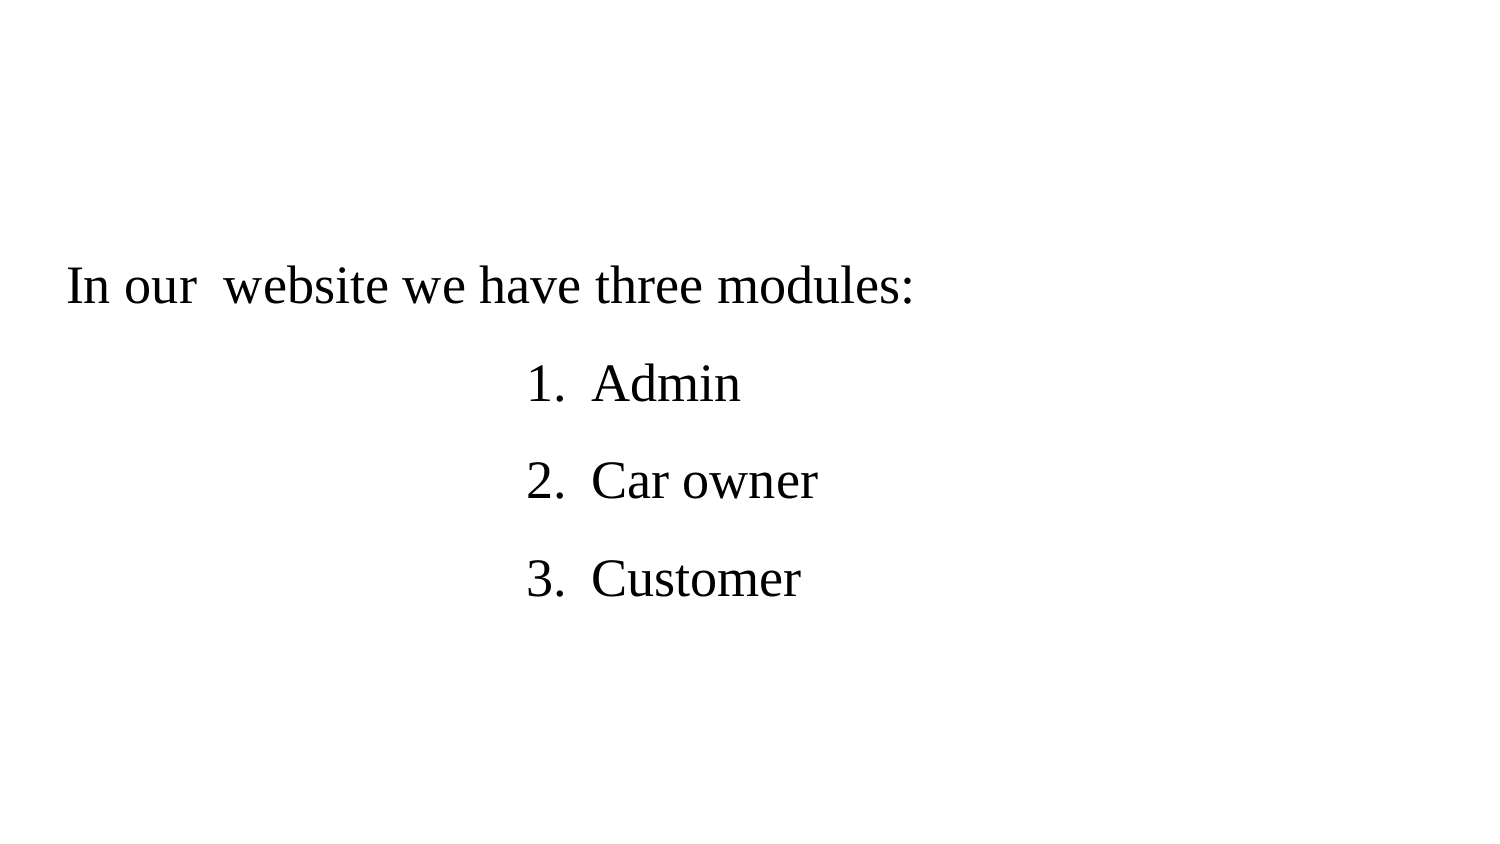

In our  website we have three modules:
Admin
Car owner
Customer